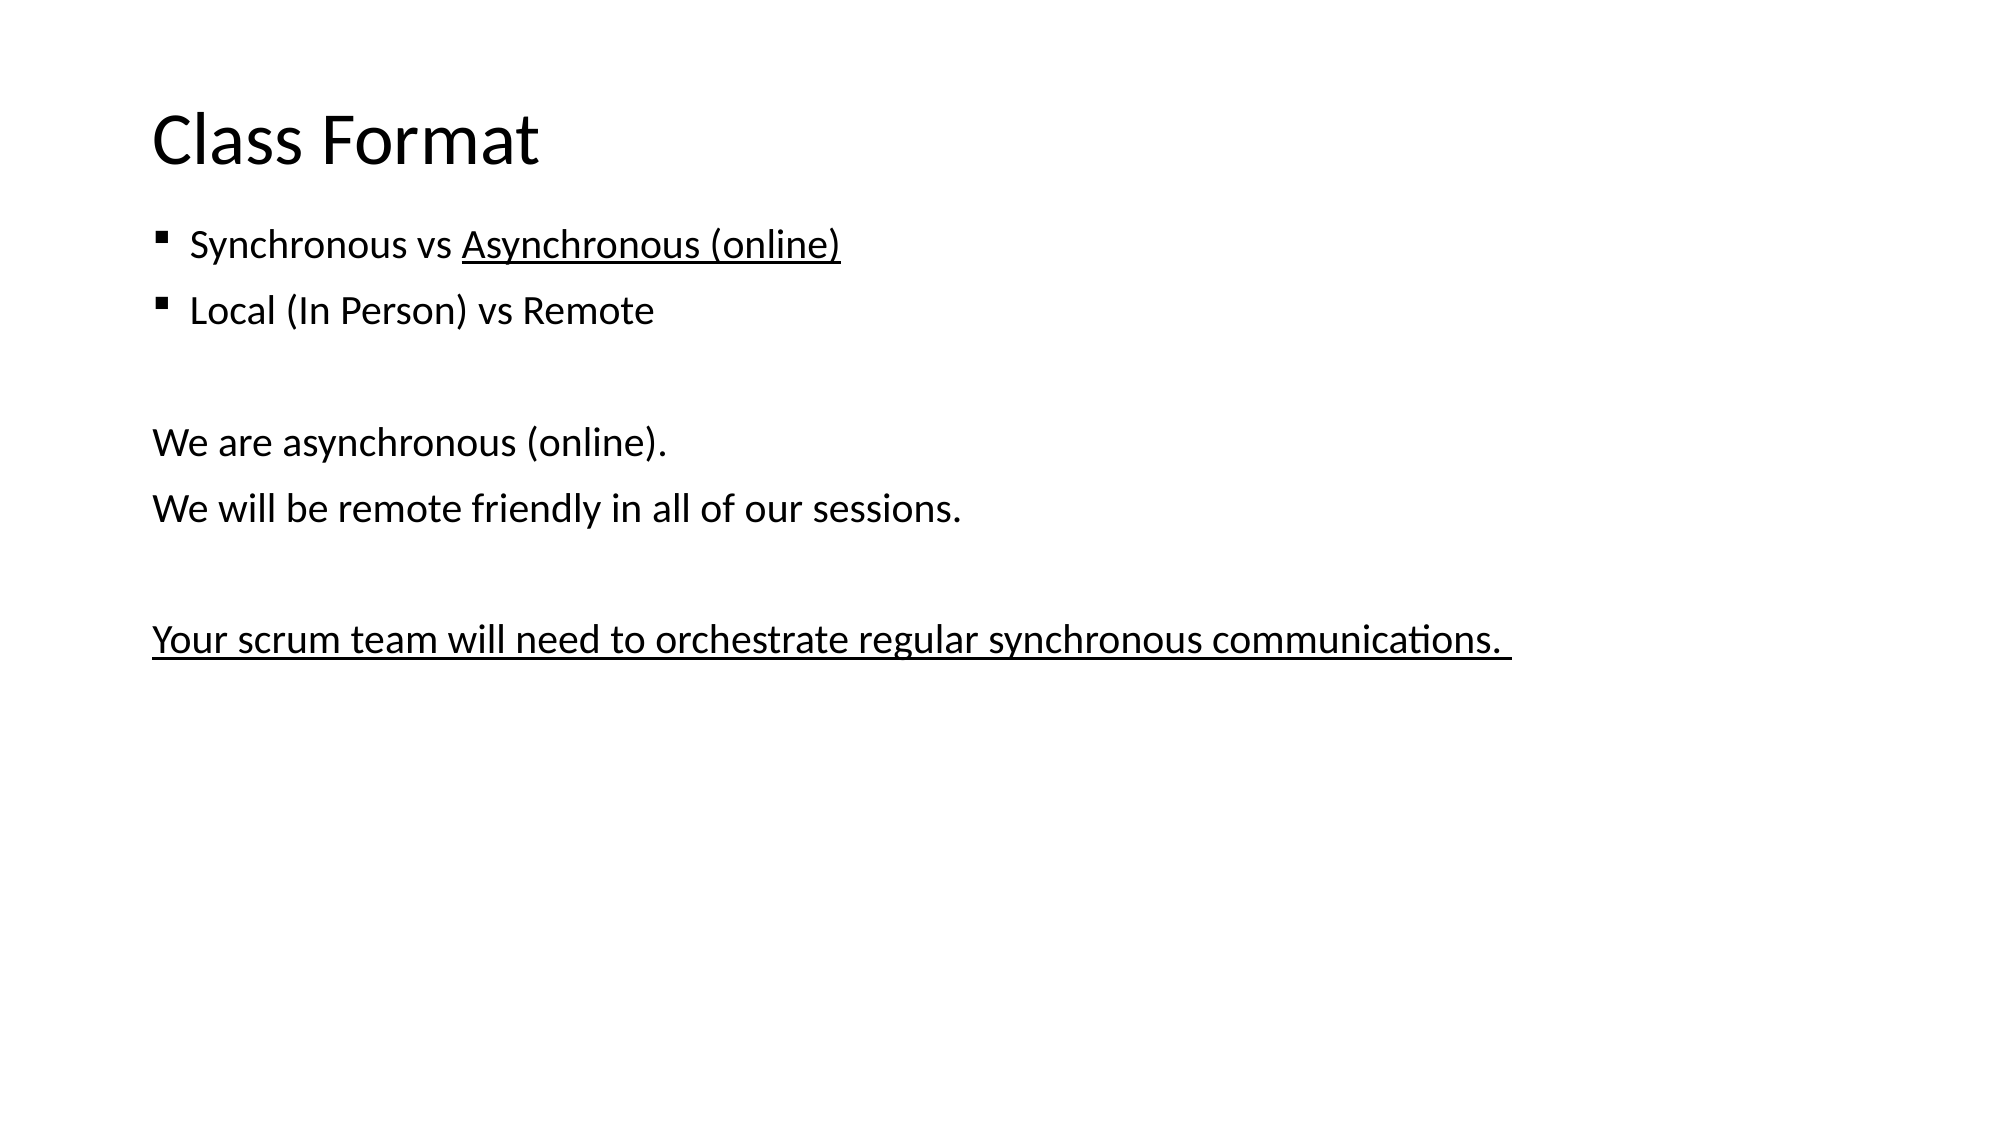

# Class Format
Synchronous vs Asynchronous (online)
Local (In Person) vs Remote

We are asynchronous (online).
We will be remote friendly in all of our sessions.

Your scrum team will need to orchestrate regular synchronous communications.